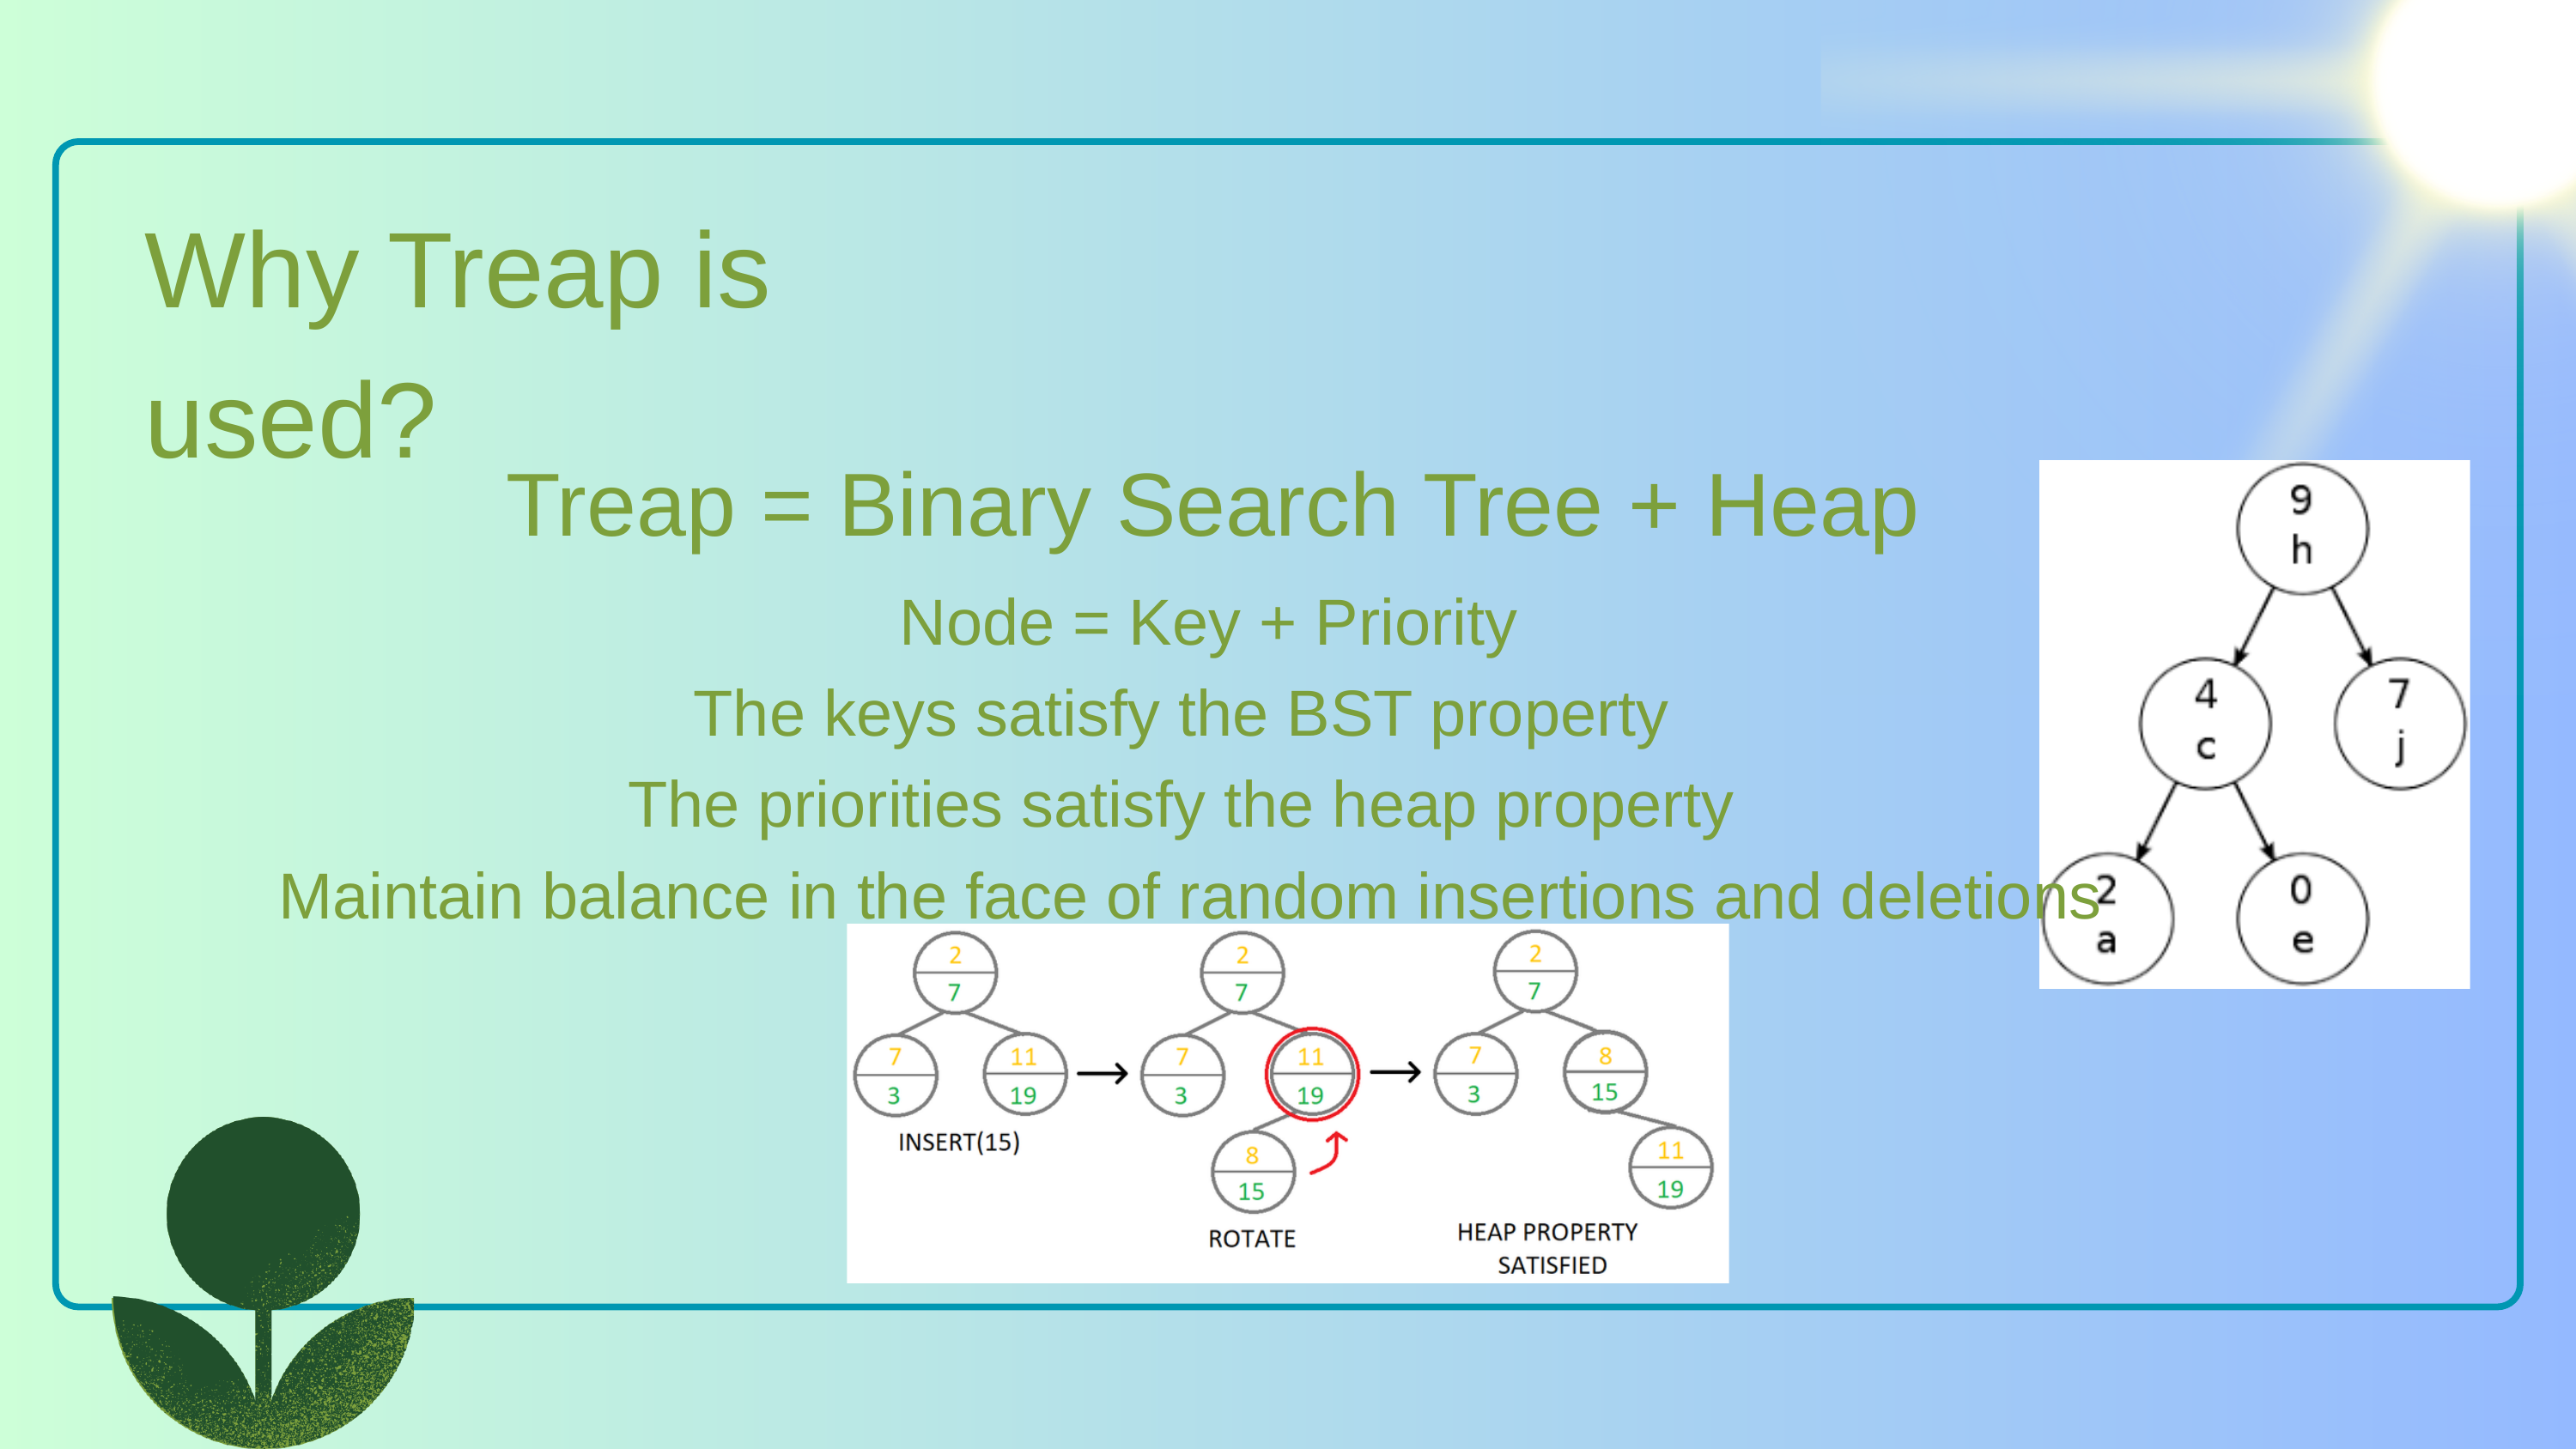

Why Treap is used?
 Treap = Binary Search Tree + Heap

 Node = Key + Priority
The keys satisfy the BST property
The priorities satisfy the heap property
Maintain balance in the face of random insertions and deletions